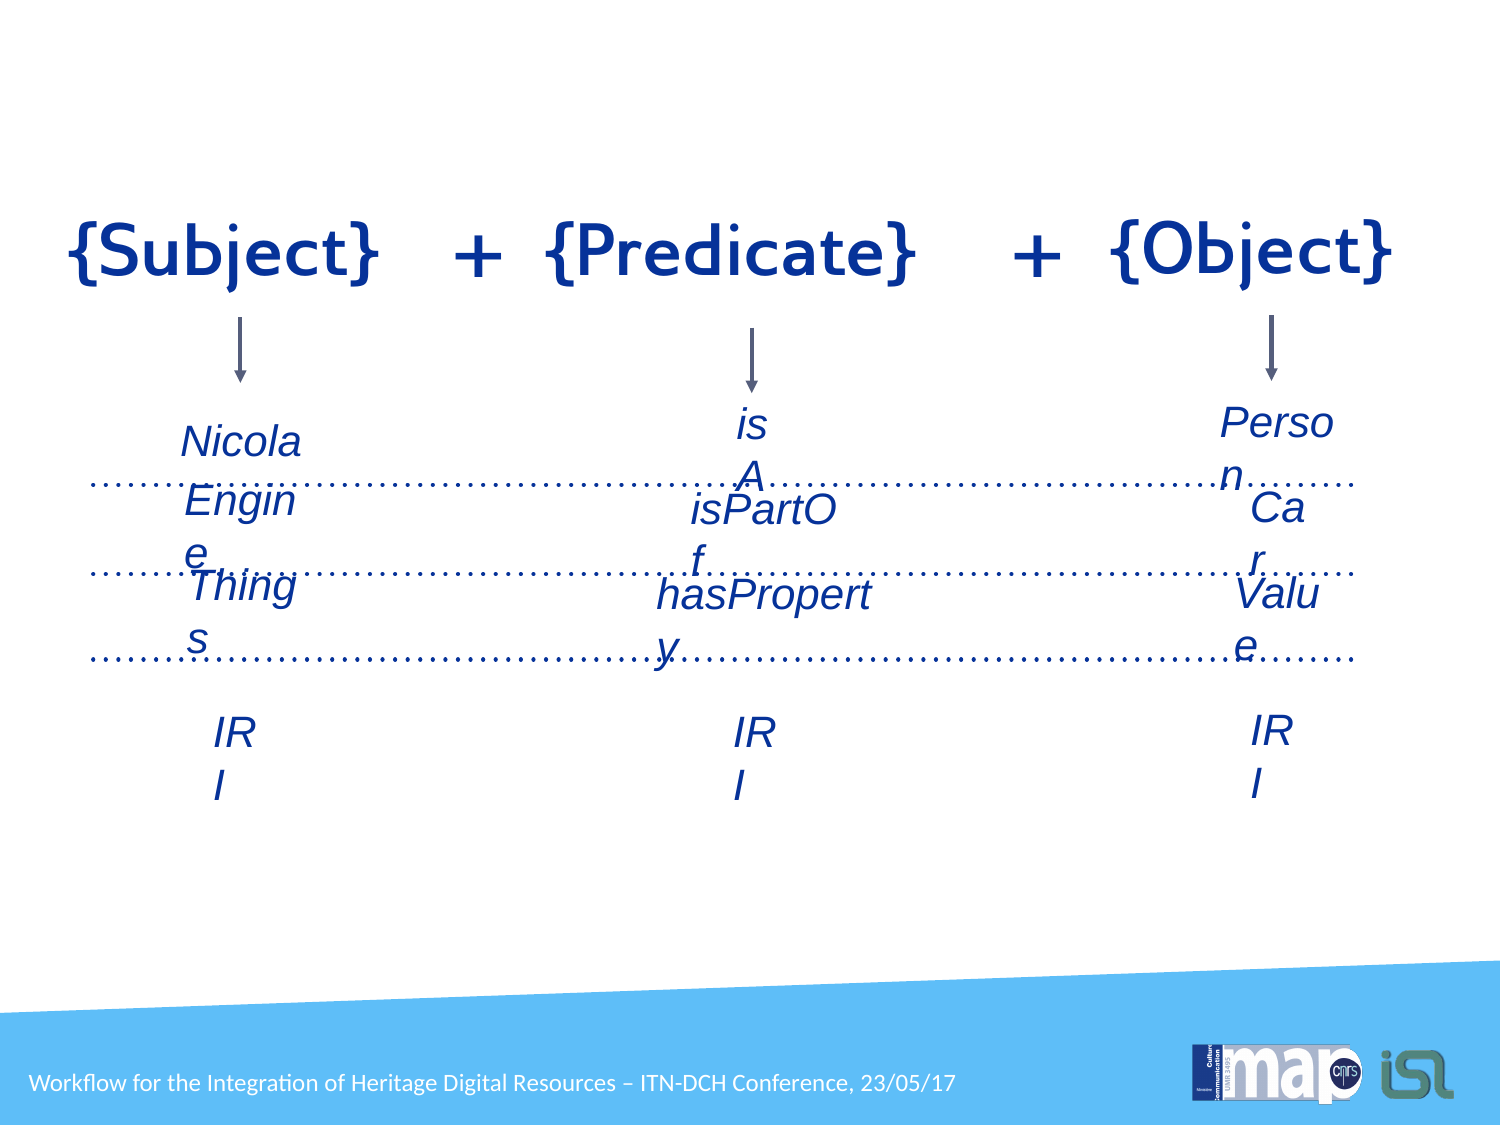

{Object}
{Subject}
+
{Predicate}
+

Nicola
Person
isA

Engine
Car
isPartOf

Things
Value
hasProperty

IRI
IRI
IRI